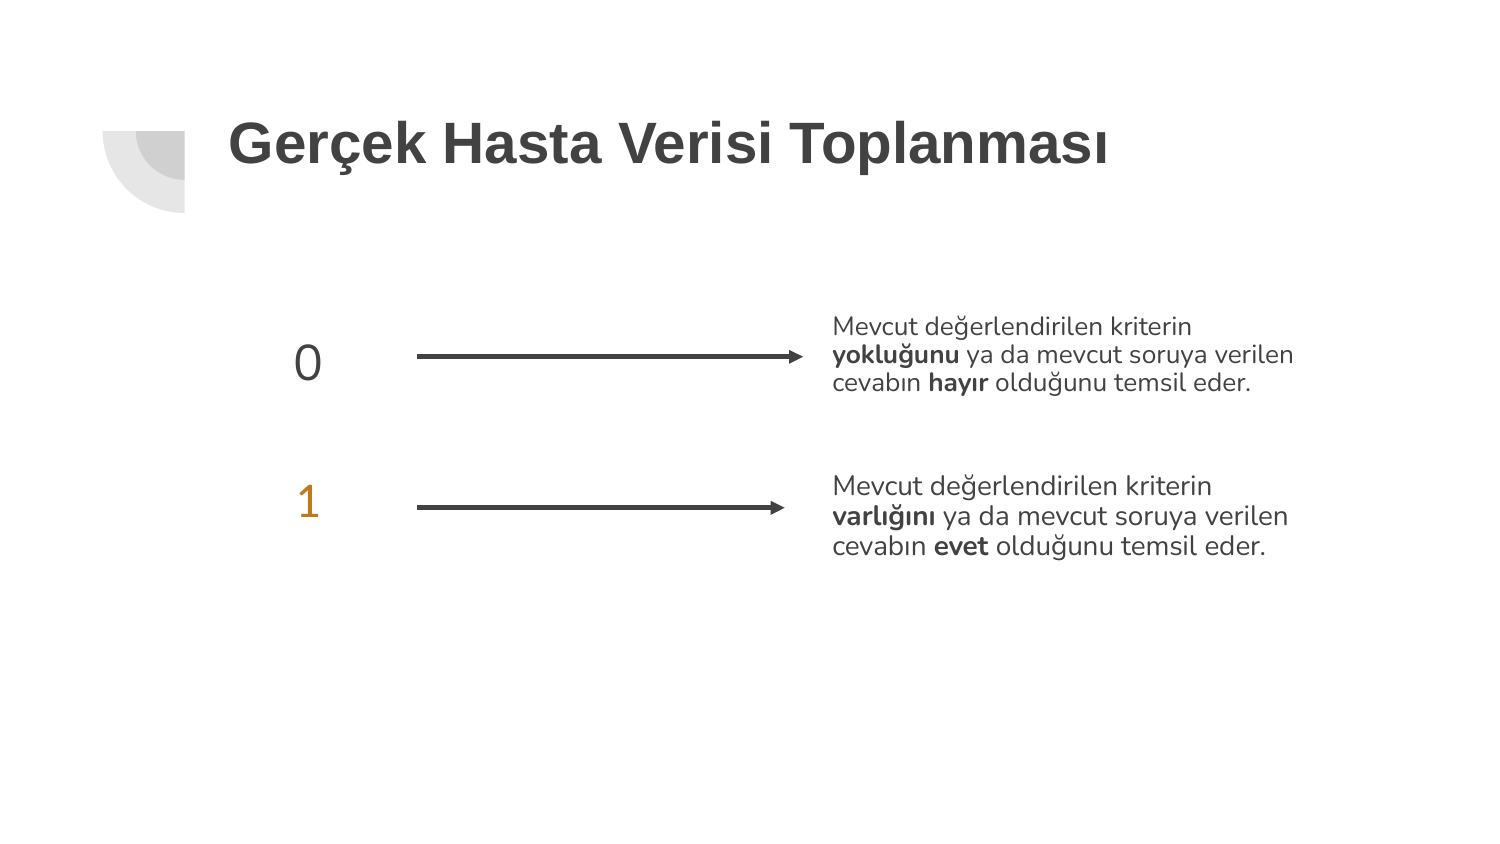

# Gerçek Hasta Verisi Toplanması

Mevcut değerlendirilen kriterin yokluğunu ya da mevcut soruya verilen cevabın hayır olduğunu temsil eder.
0
Mevcut değerlendirilen kriterin varlığını ya da mevcut soruya verilen cevabın evet olduğunu temsil eder.
1